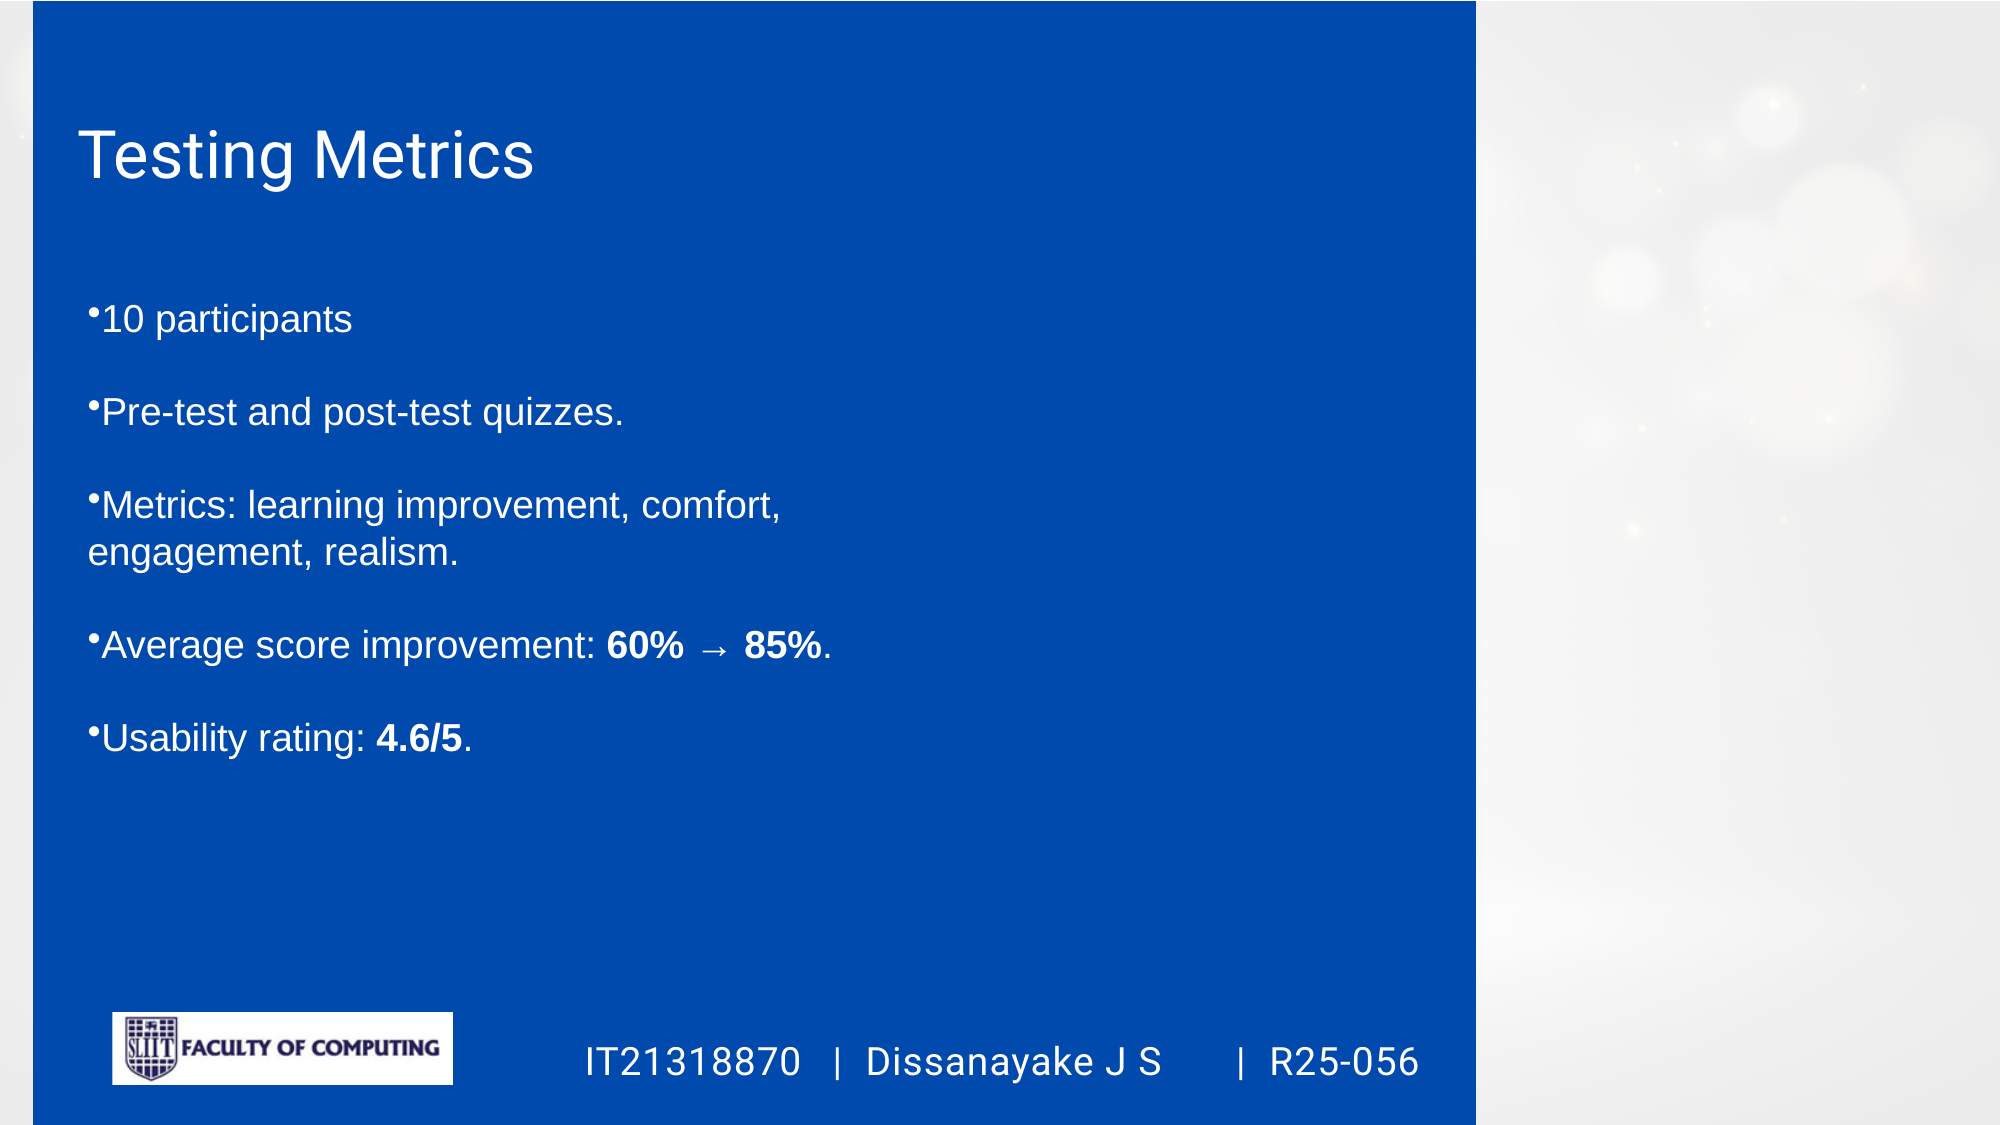

Testing Metrics
10 participants

Pre-test and post-test quizzes.

Metrics: learning improvement, comfort, engagement, realism.

Average score improvement: 60% → 85%.

Usability rating: 4.6/5.

Dissanayake J S
R25-056
IT21318870
|
|